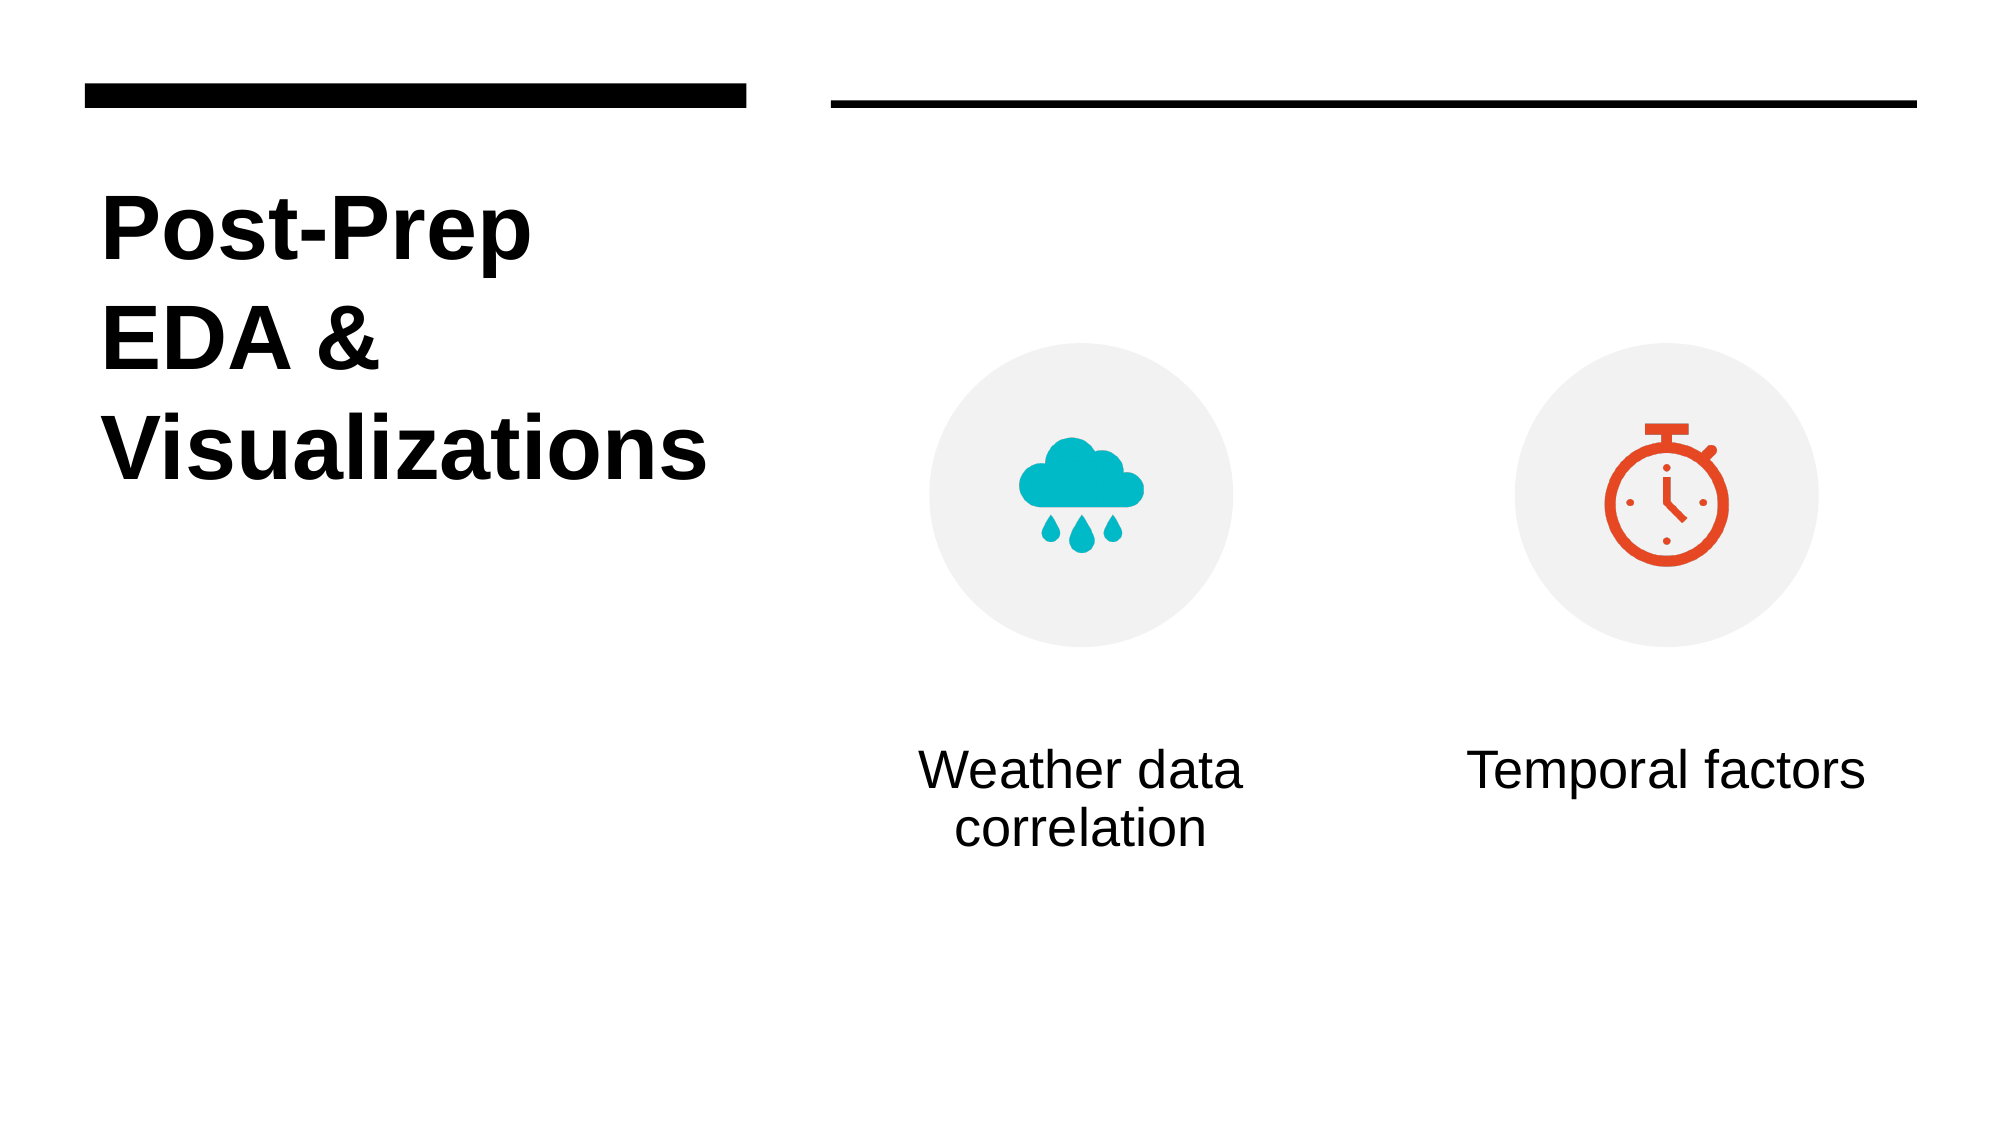

# Post-Prep EDA & Visualizations
Weather data correlation
Temporal factors